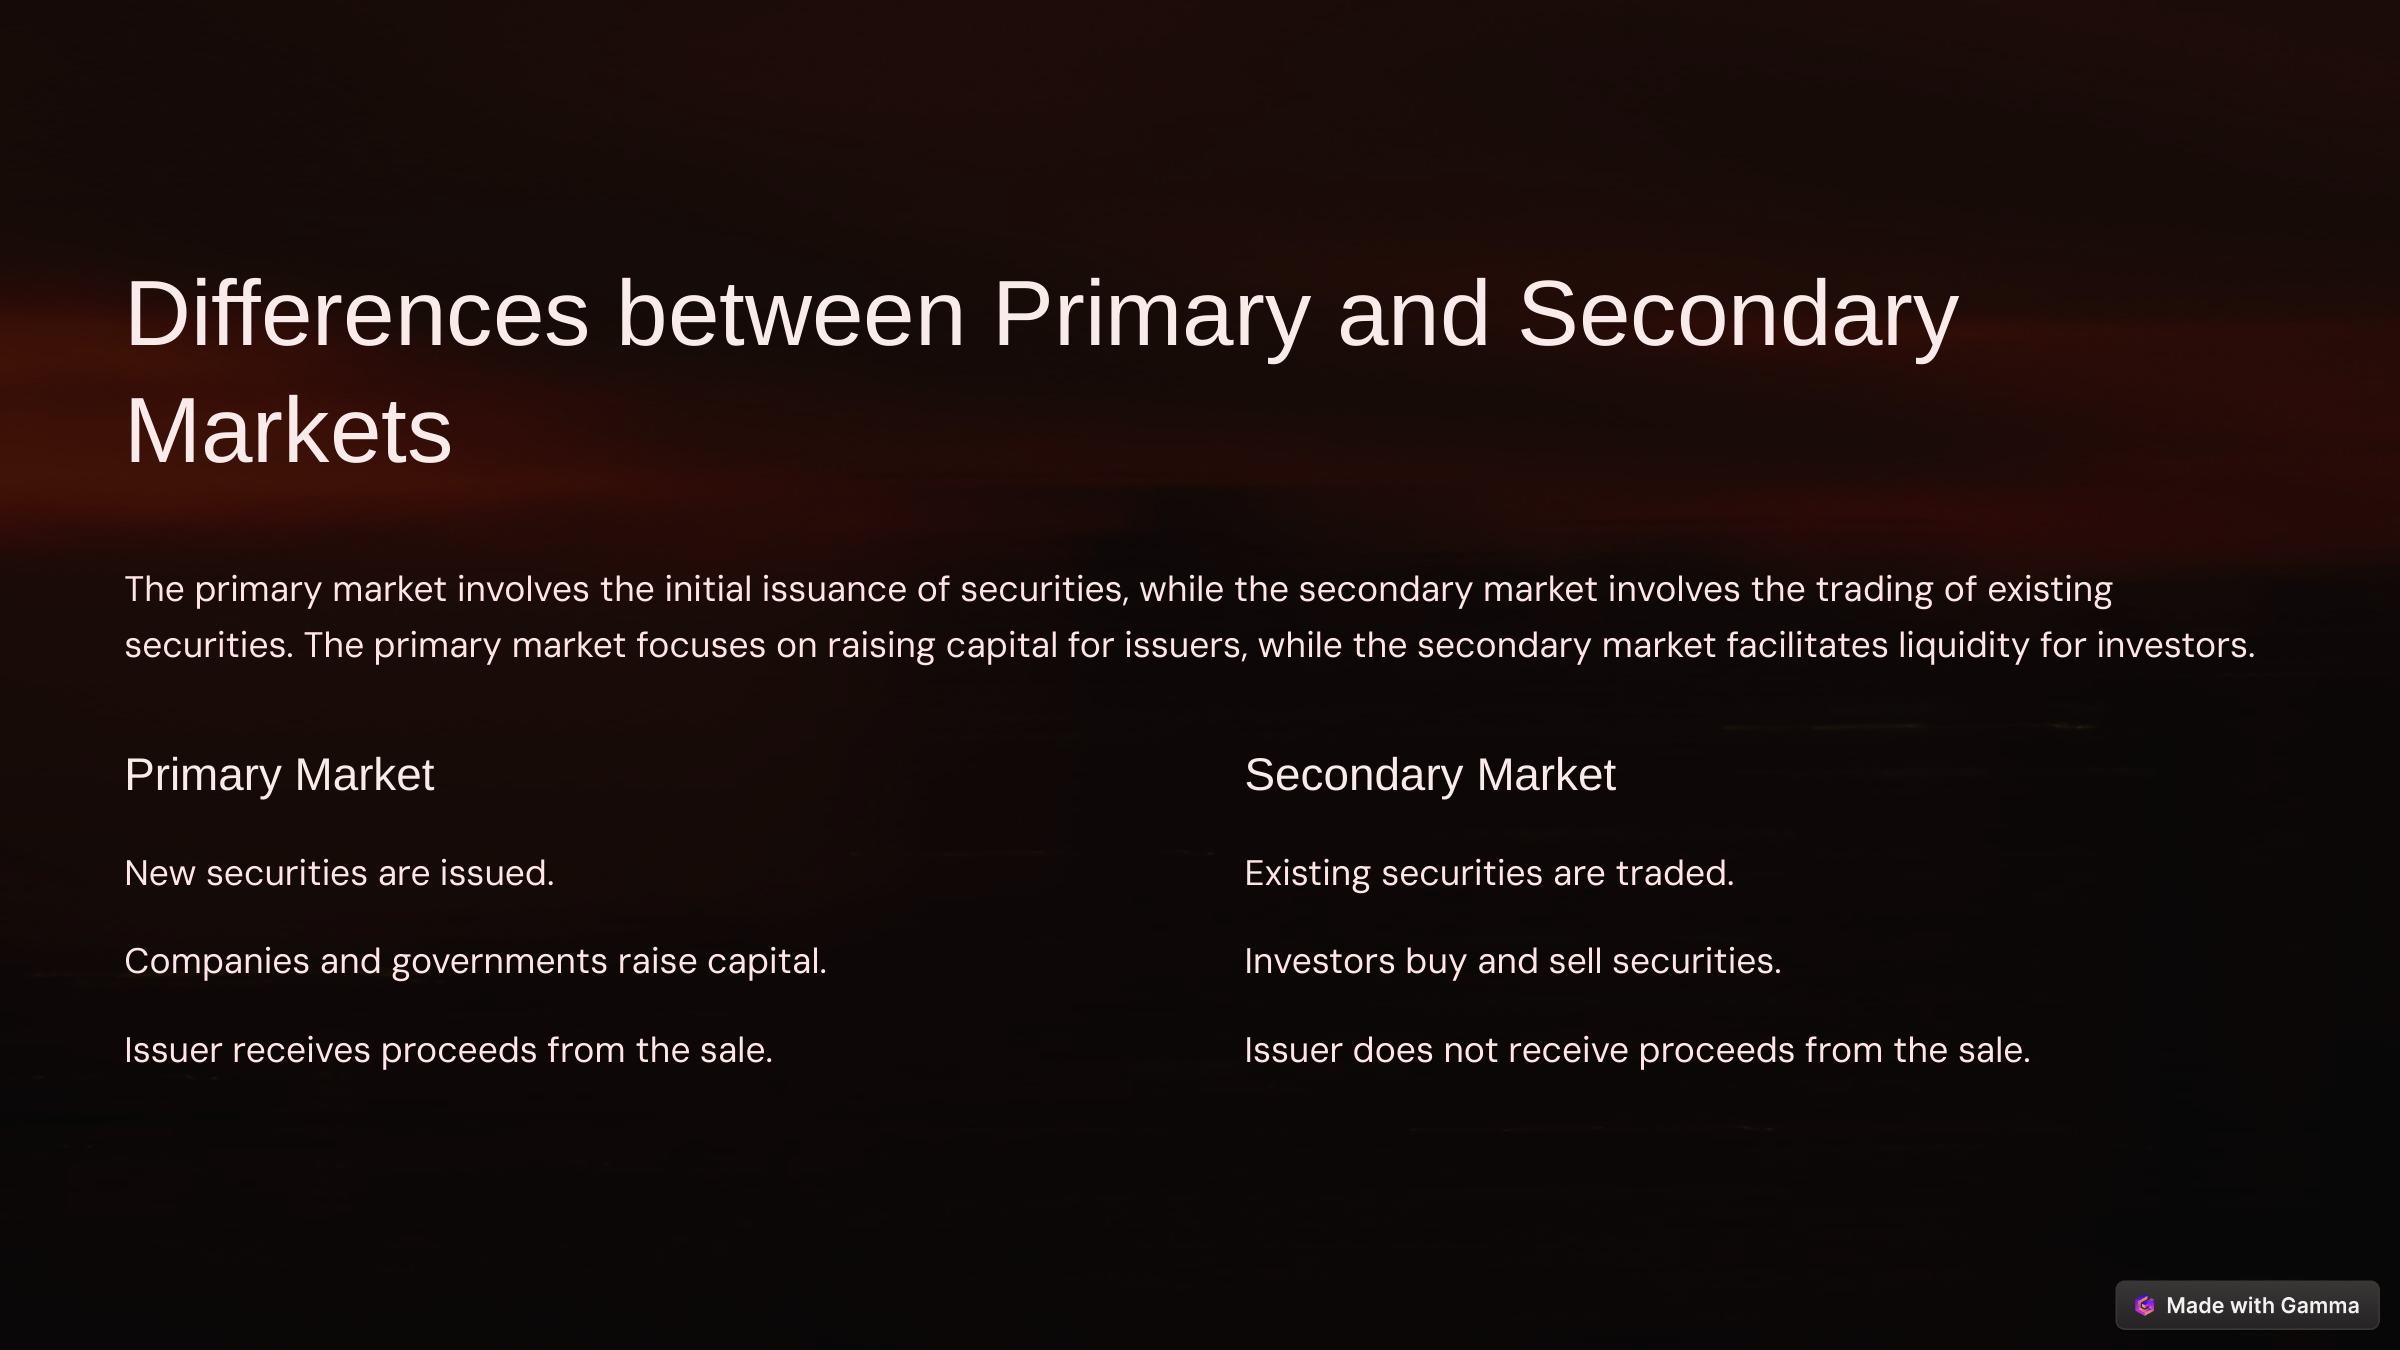

Differences between Primary and Secondary Markets
The primary market involves the initial issuance of securities, while the secondary market involves the trading of existing securities. The primary market focuses on raising capital for issuers, while the secondary market facilitates liquidity for investors.
Primary Market
Secondary Market
New securities are issued.
Existing securities are traded.
Companies and governments raise capital.
Investors buy and sell securities.
Issuer receives proceeds from the sale.
Issuer does not receive proceeds from the sale.